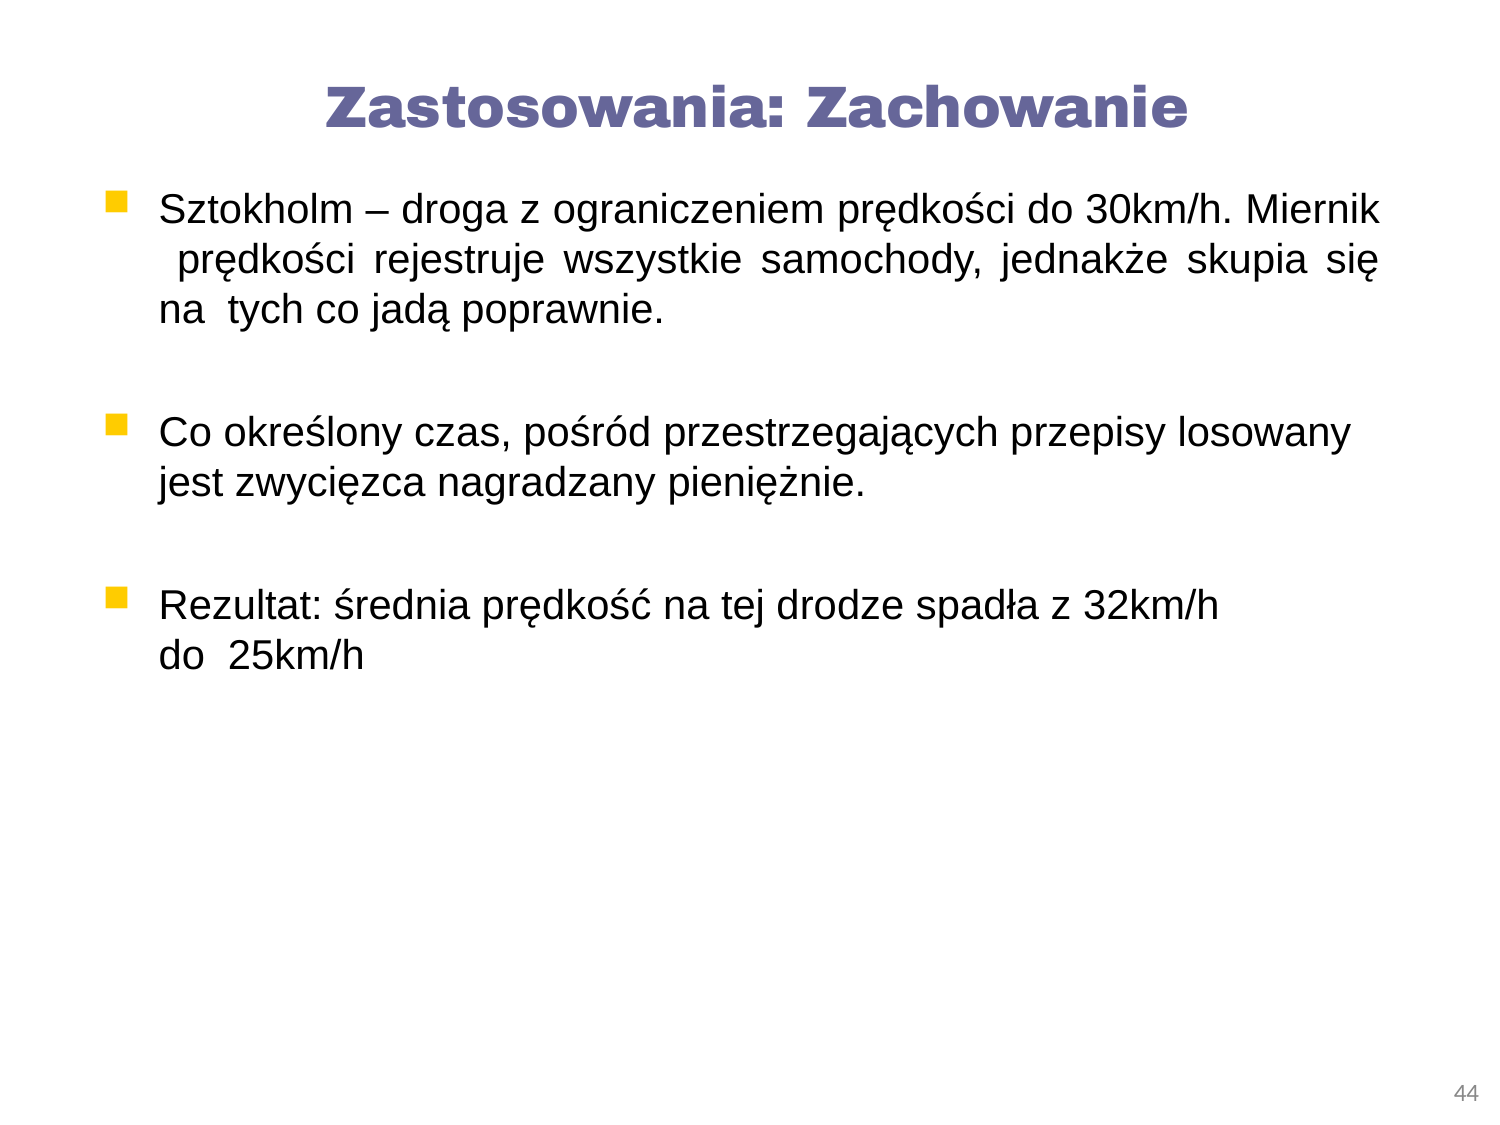

# Zastosowania: Zachowanie
Sztokholm – droga z ograniczeniem prędkości do 30km/h. Miernik  prędkości rejestruje wszystkie samochody, jednakże skupia się na  tych co jadą poprawnie.

Co określony czas, pośród przestrzegających przepisy losowany
jest zwycięzca nagradzany pieniężnie.

Rezultat: średnia prędkość na tej drodze spadła z 32km/h do  25km/h
44